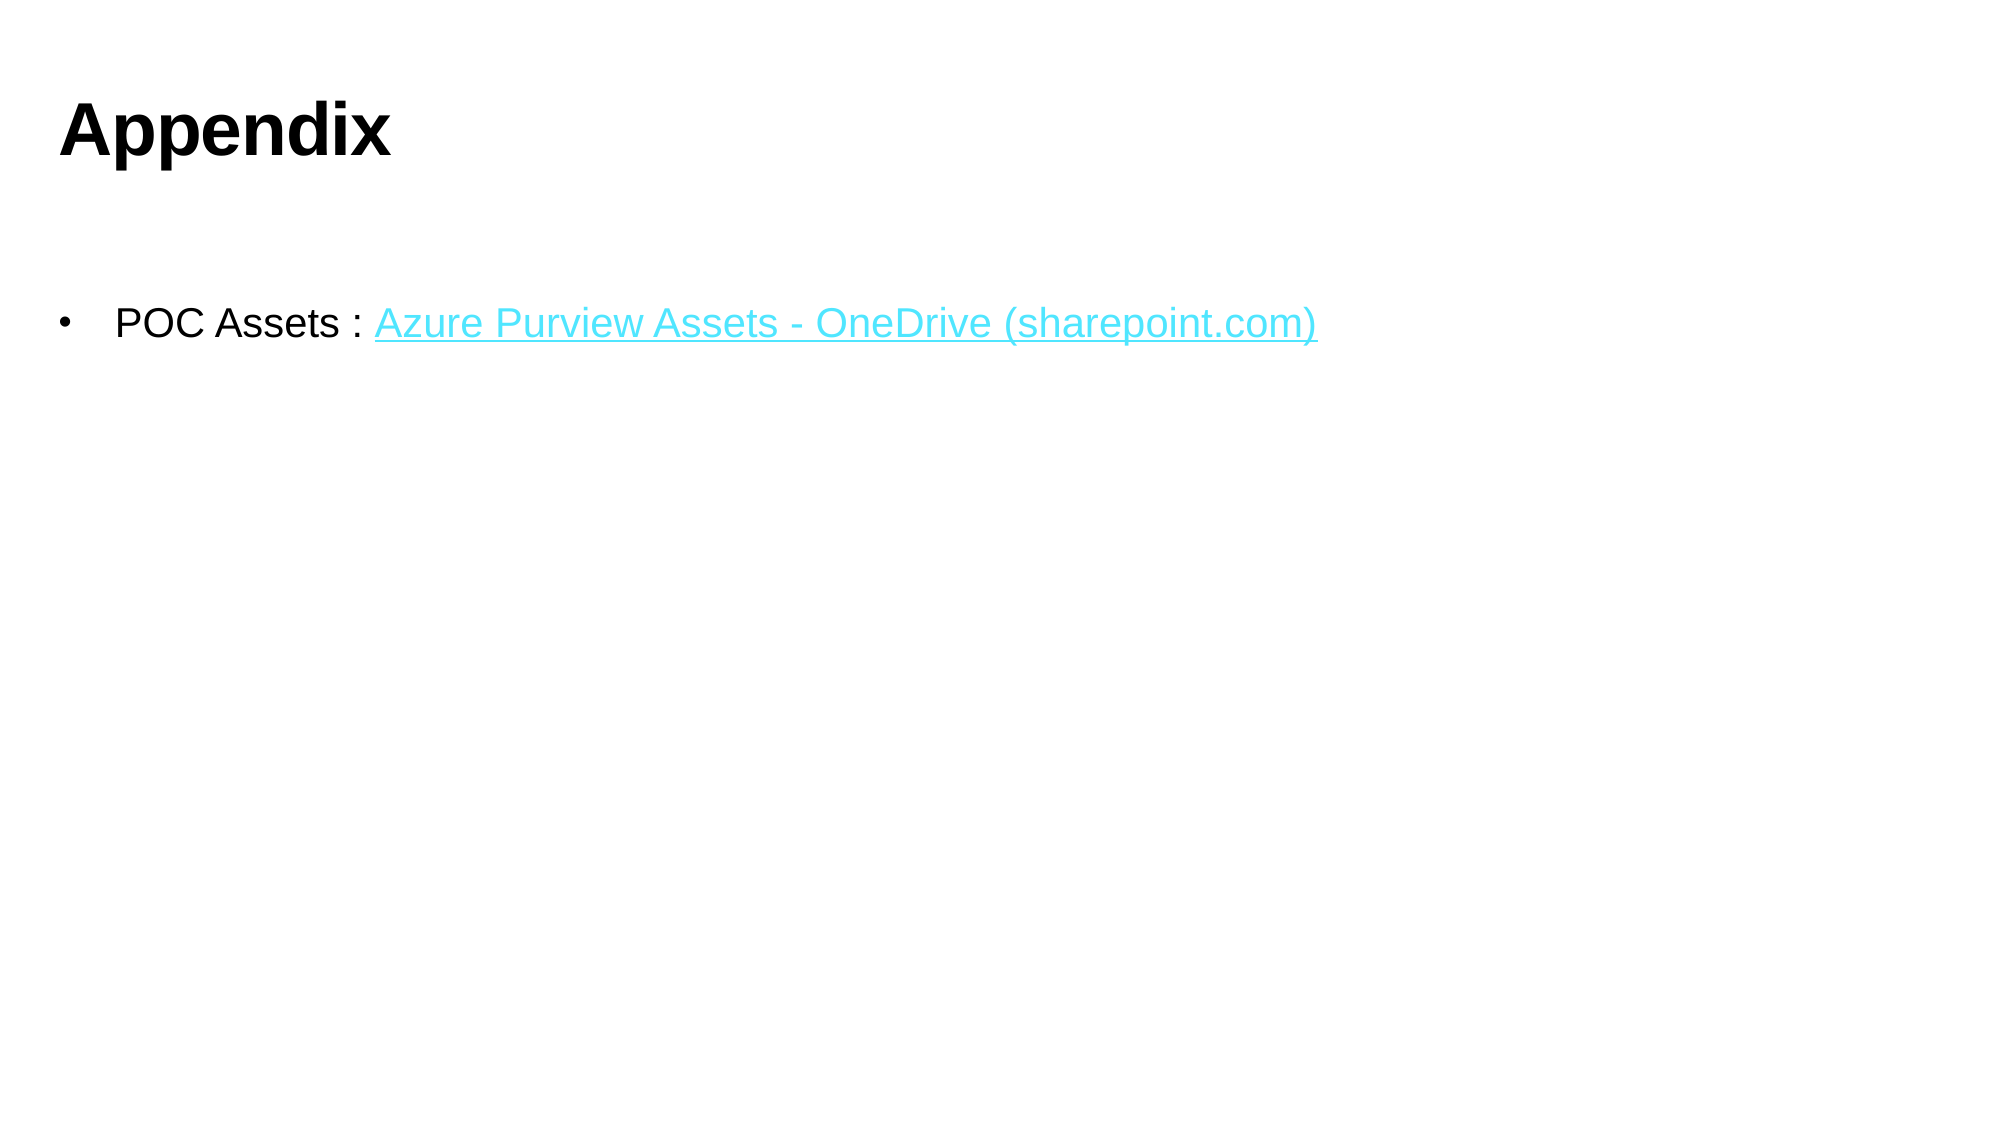

# Appendix
POC Assets : Azure Purview Assets - OneDrive (sharepoint.com)